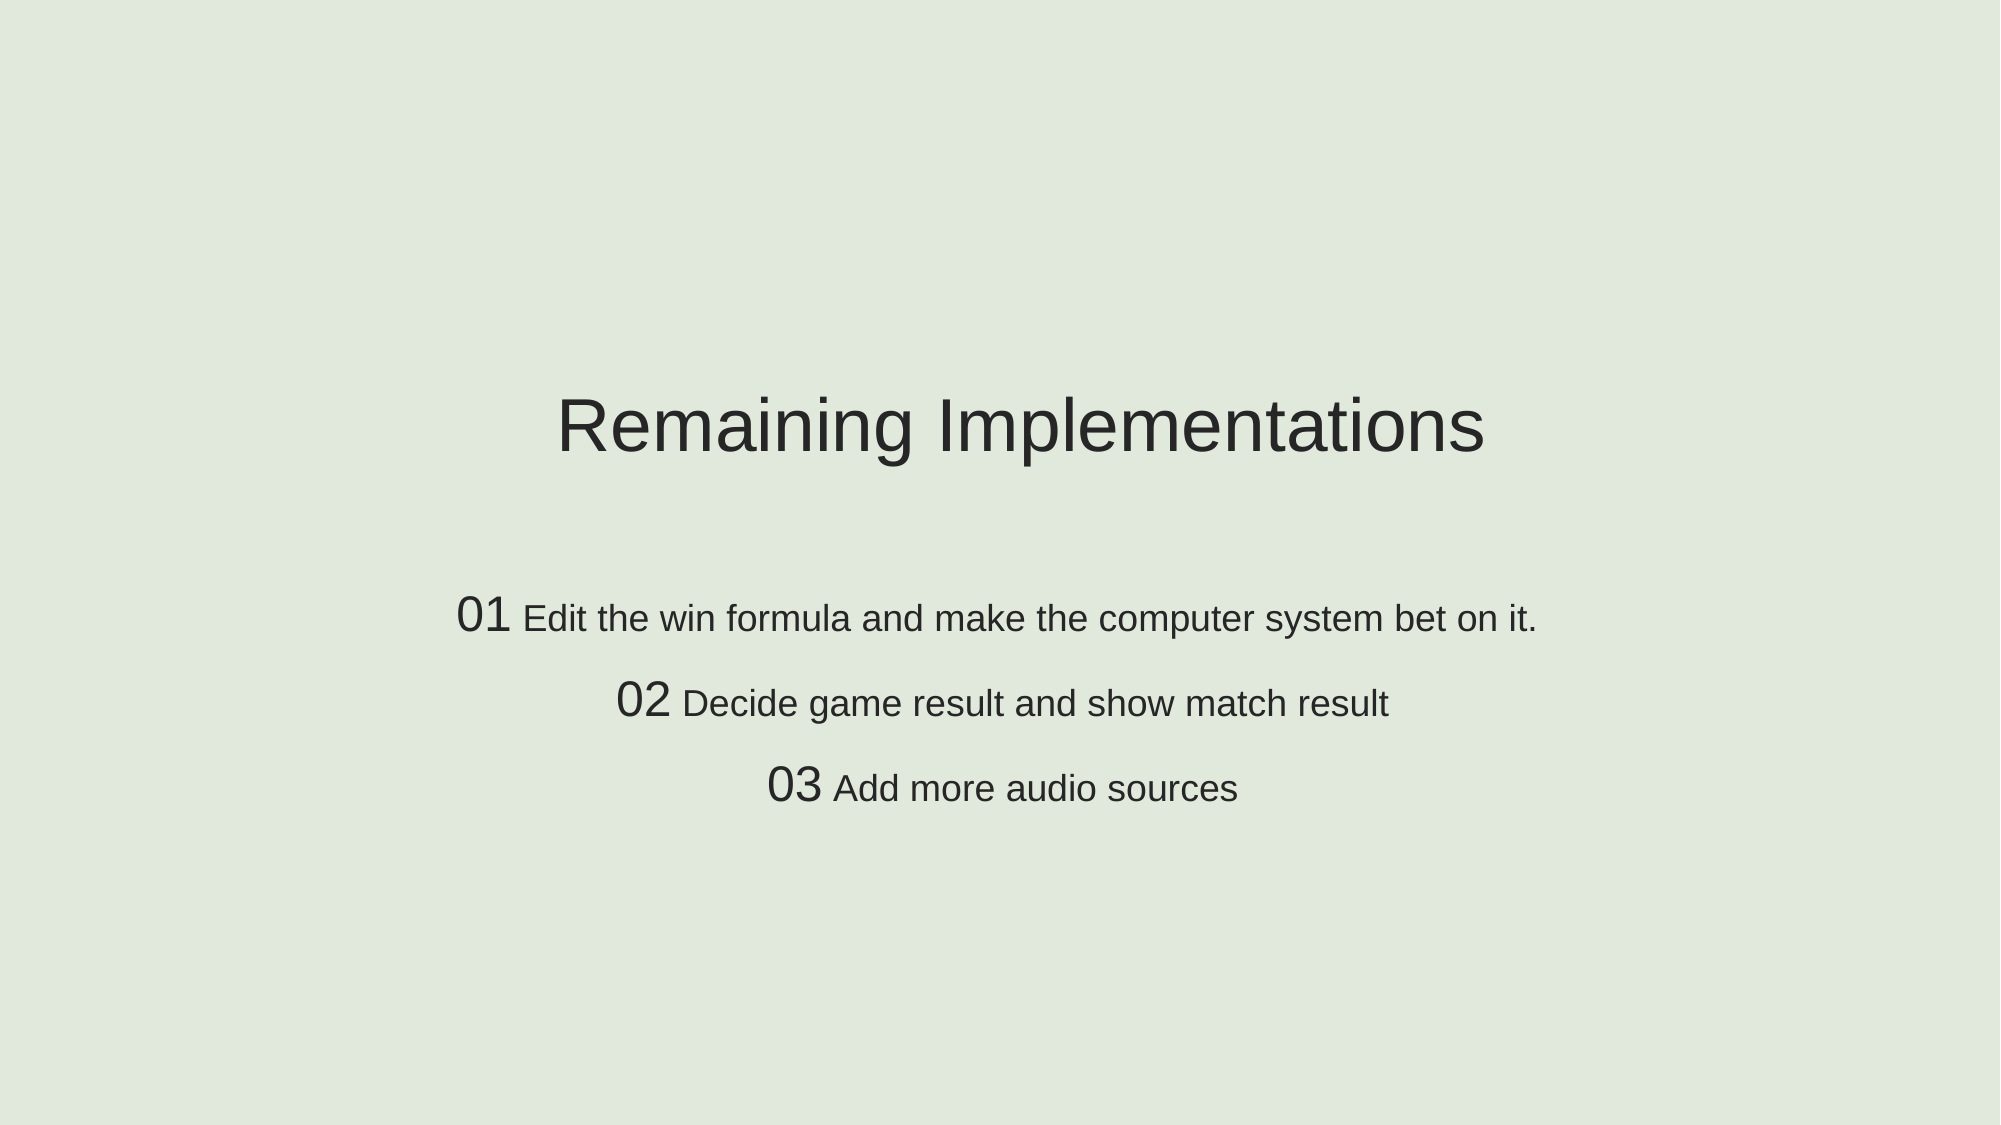

Remaining Implementations
01 Edit the win formula and make the computer system bet on it.
02 Decide game result and show match result
03 Add more audio sources